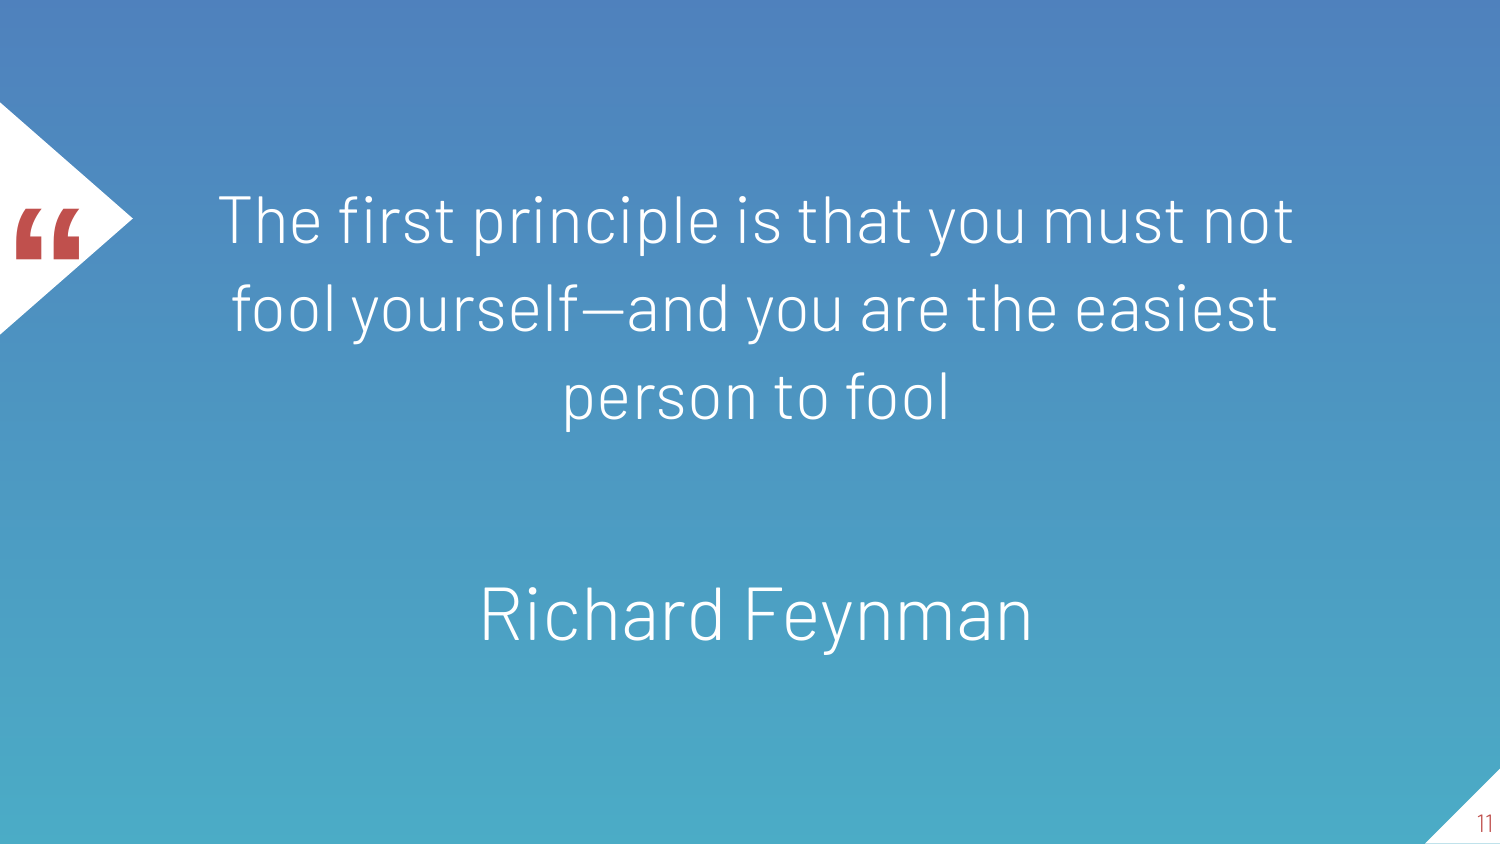

The first principle is that you must not fool yourself—and you are the easiest person to fool

Richard Feynman
11